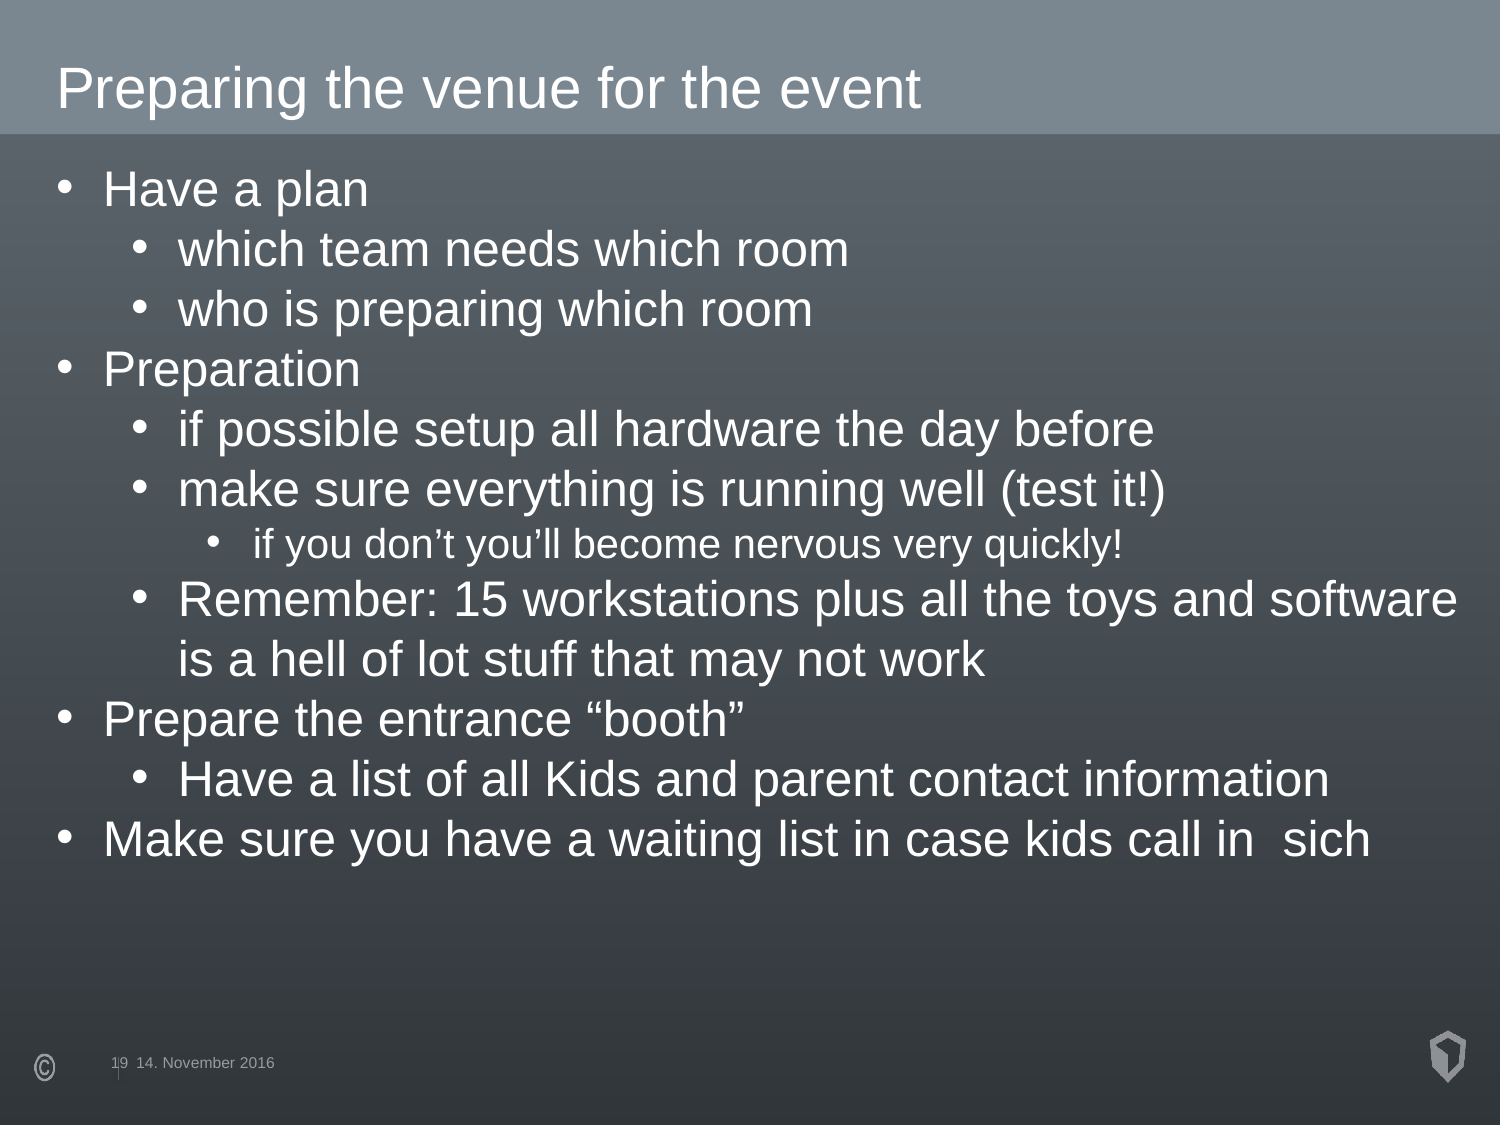

Preparing the venue for the event
Have a plan
which team needs which room
who is preparing which room
Preparation
if possible setup all hardware the day before
make sure everything is running well (test it!)
if you don’t you’ll become nervous very quickly!
Remember: 15 workstations plus all the toys and software is a hell of lot stuff that may not work
Prepare the entrance “booth”
Have a list of all Kids and parent contact information
Make sure you have a waiting list in case kids call in  sich